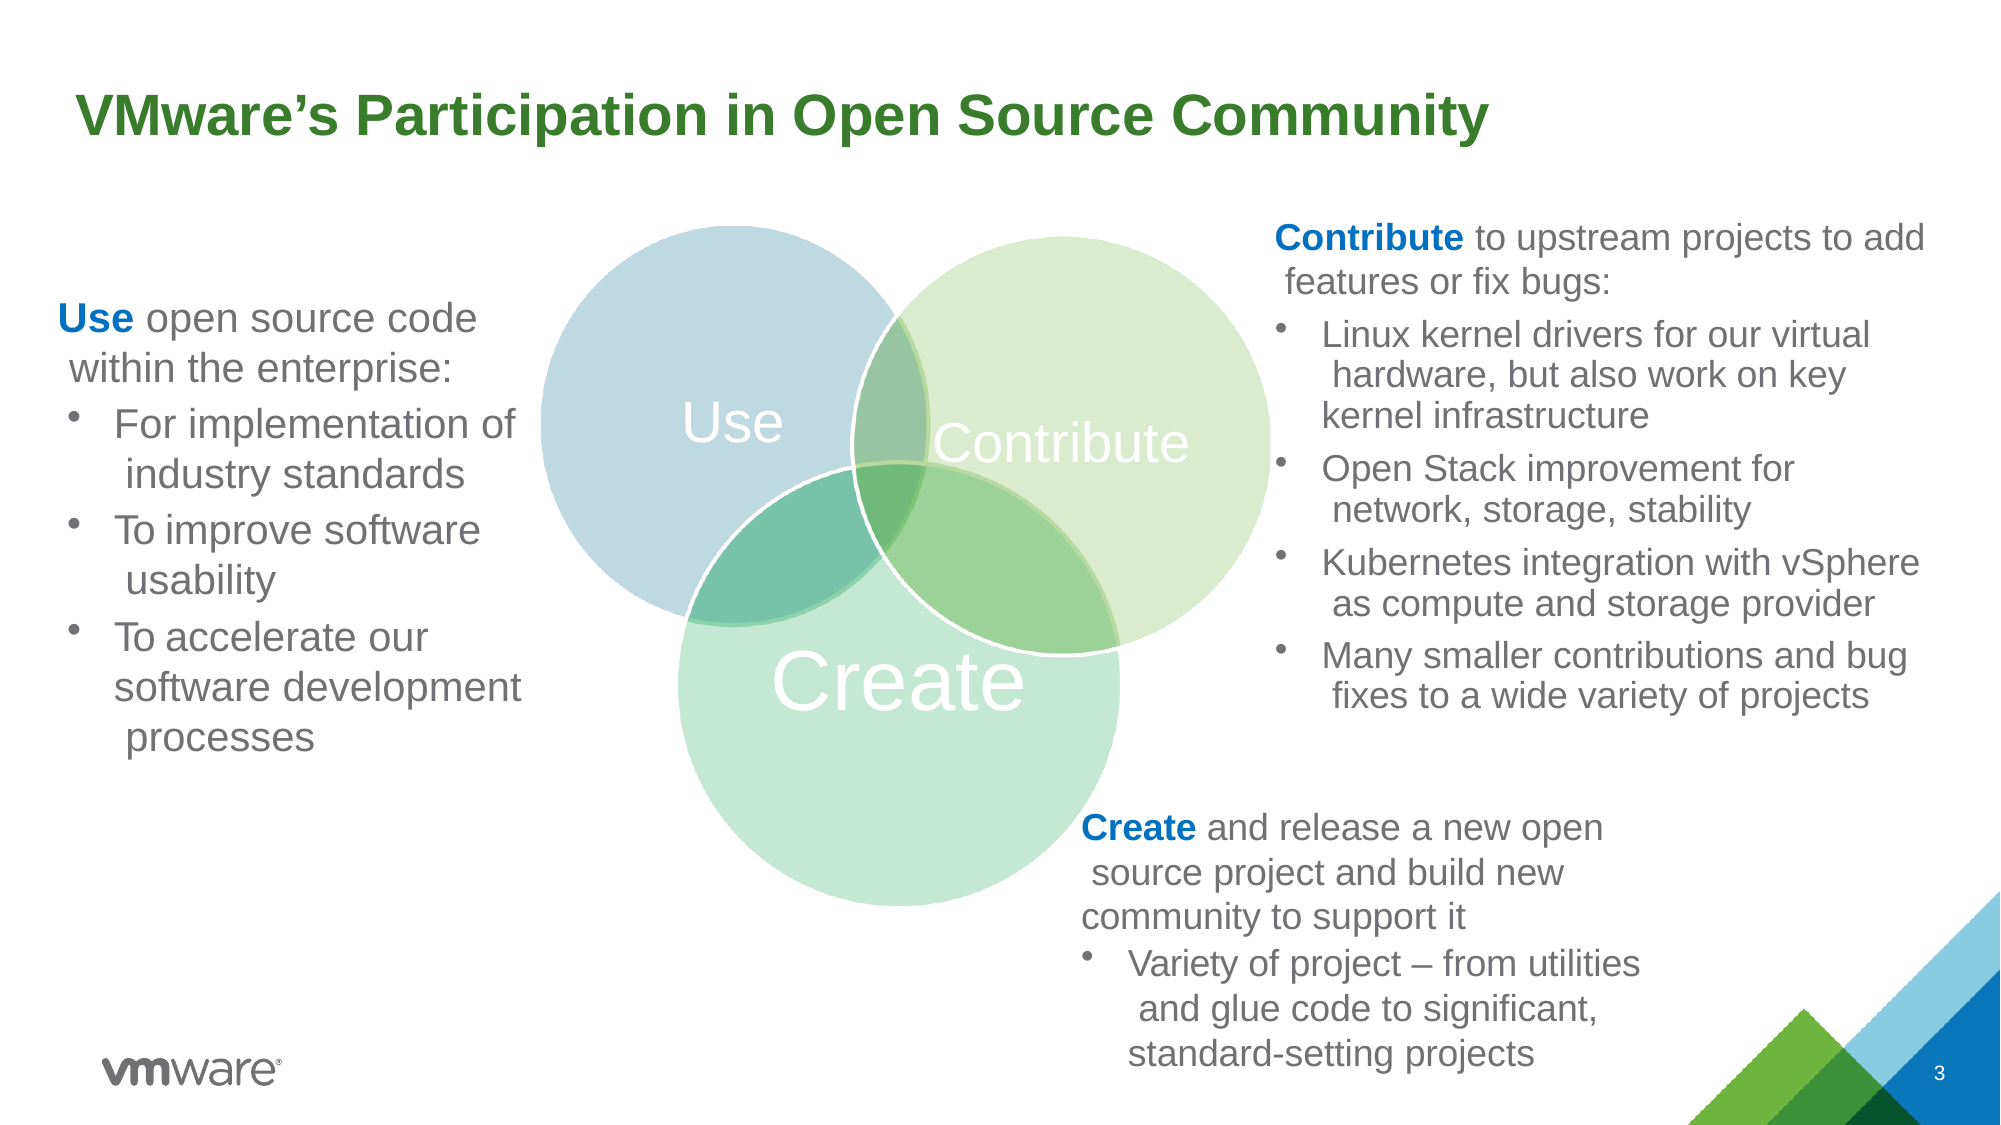

# VMware’s Participation in Open Source Community
Contribute to upstream projects to add  features or fix bugs:

Use open source code  within the enterprise:
Linux kernel drivers for our virtual  hardware, but also work on key  kernel infrastructure
Open Stack improvement for  network, storage, stability
Kubernetes integration with vSphere  as compute and storage provider
Many smaller contributions and bug  fixes to a wide variety of projects
Use
For implementation of  industry standards
To improve software  usability
To accelerate our  software development  processes
Contribute
Create
Create and release a new open  source project and build new  community to support it
Variety of project – from utilities  and glue code to significant,  standard-setting projects
3